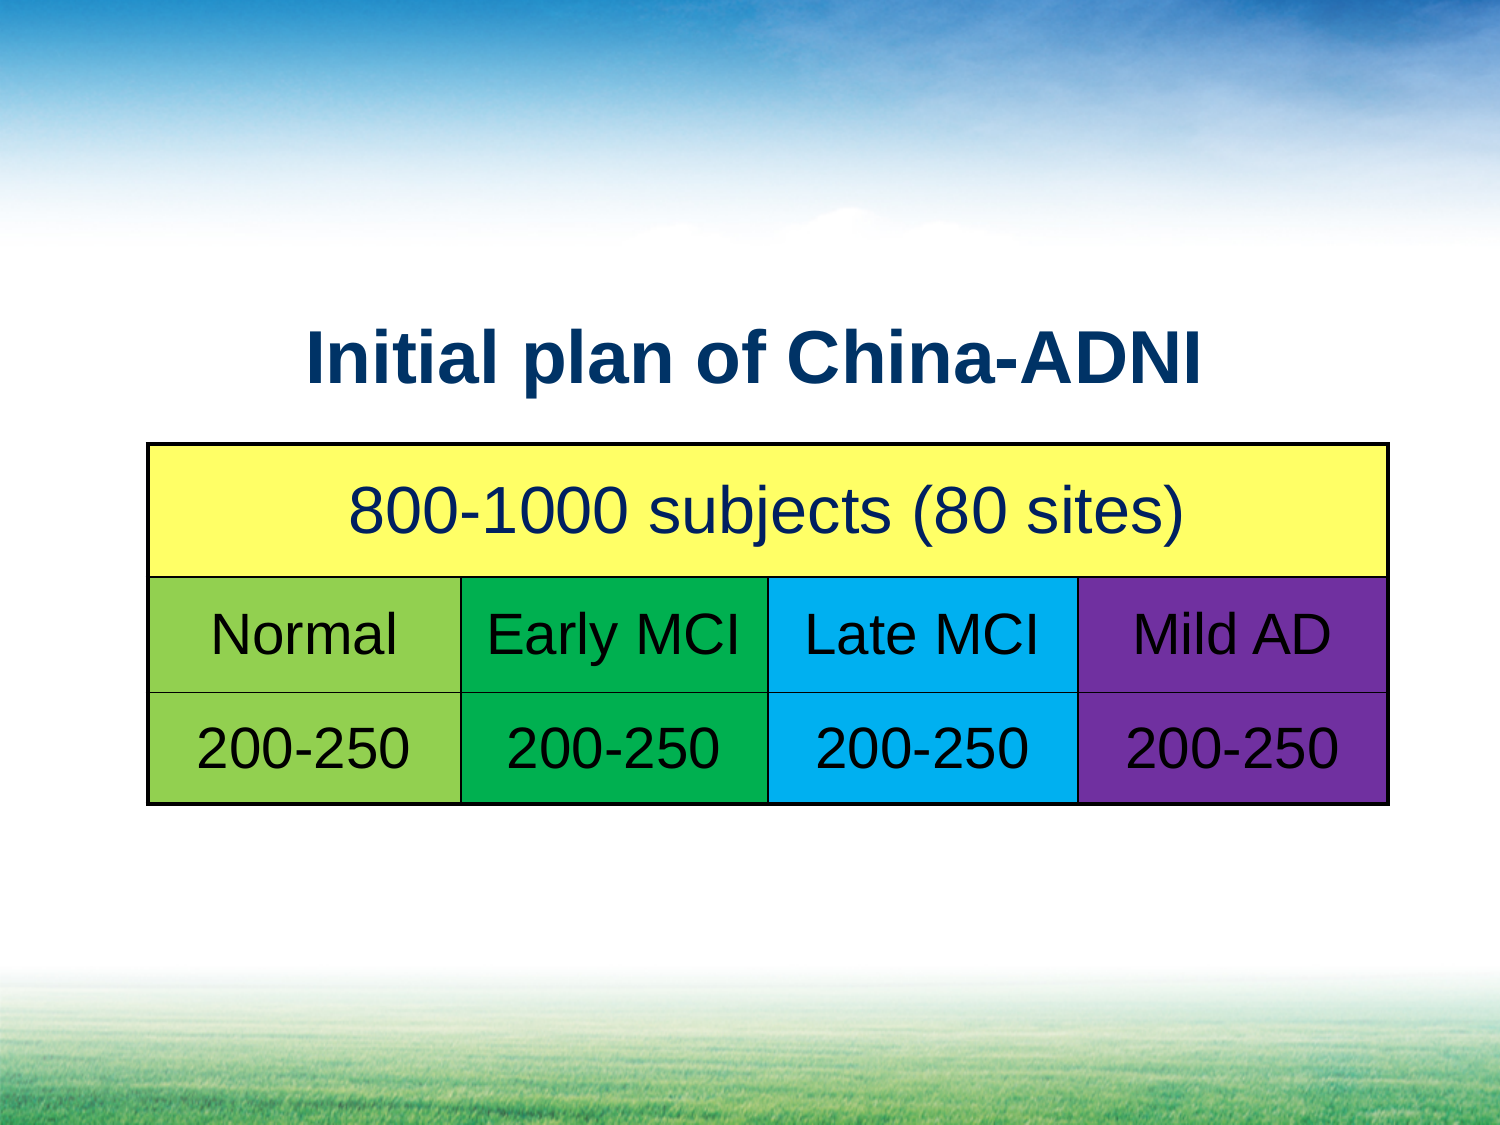

# Initial plan of China-ADNI
| 800-1000 subjects (80 sites) |  |  |  |
| --- | --- | --- | --- |
| Normal | Early MCI | Late MCI | Mild AD |
| 200-250 | 200-250 | 200-250 | 200-250 |